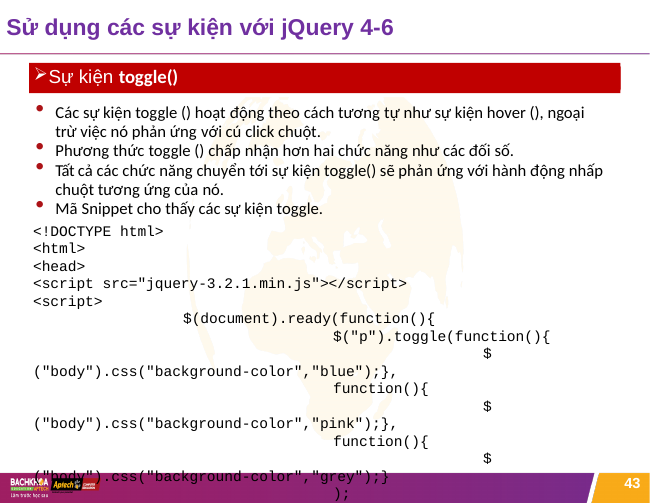

# Sử dụng các sự kiện với jQuery 4-6
Sự kiện toggle()
Các sự kiện toggle () hoạt động theo cách tương tự như sự kiện hover (), ngoại  trừ việc nó phản ứng với cú click chuột.
Phương thức toggle () chấp nhận hơn hai chức năng như các đối số.
Tất cả các chức năng chuyển tới sự kiện toggle() sẽ phản ứng với hành động nhấp  chuột tương ứng của nó.
Mã Snippet cho thấy các sự kiện toggle.

<!DOCTYPE html>
<html>
<head>
<script src="jquery-3.2.1.min.js"></script>
<script>
	$(document).ready(function(){
		$("p").toggle(function(){
			$("body").css("background-color","blue");},
		function(){
			$("body").css("background-color","pink");},
		function(){
			$("body").css("background-color","grey");}
		);
	});
43